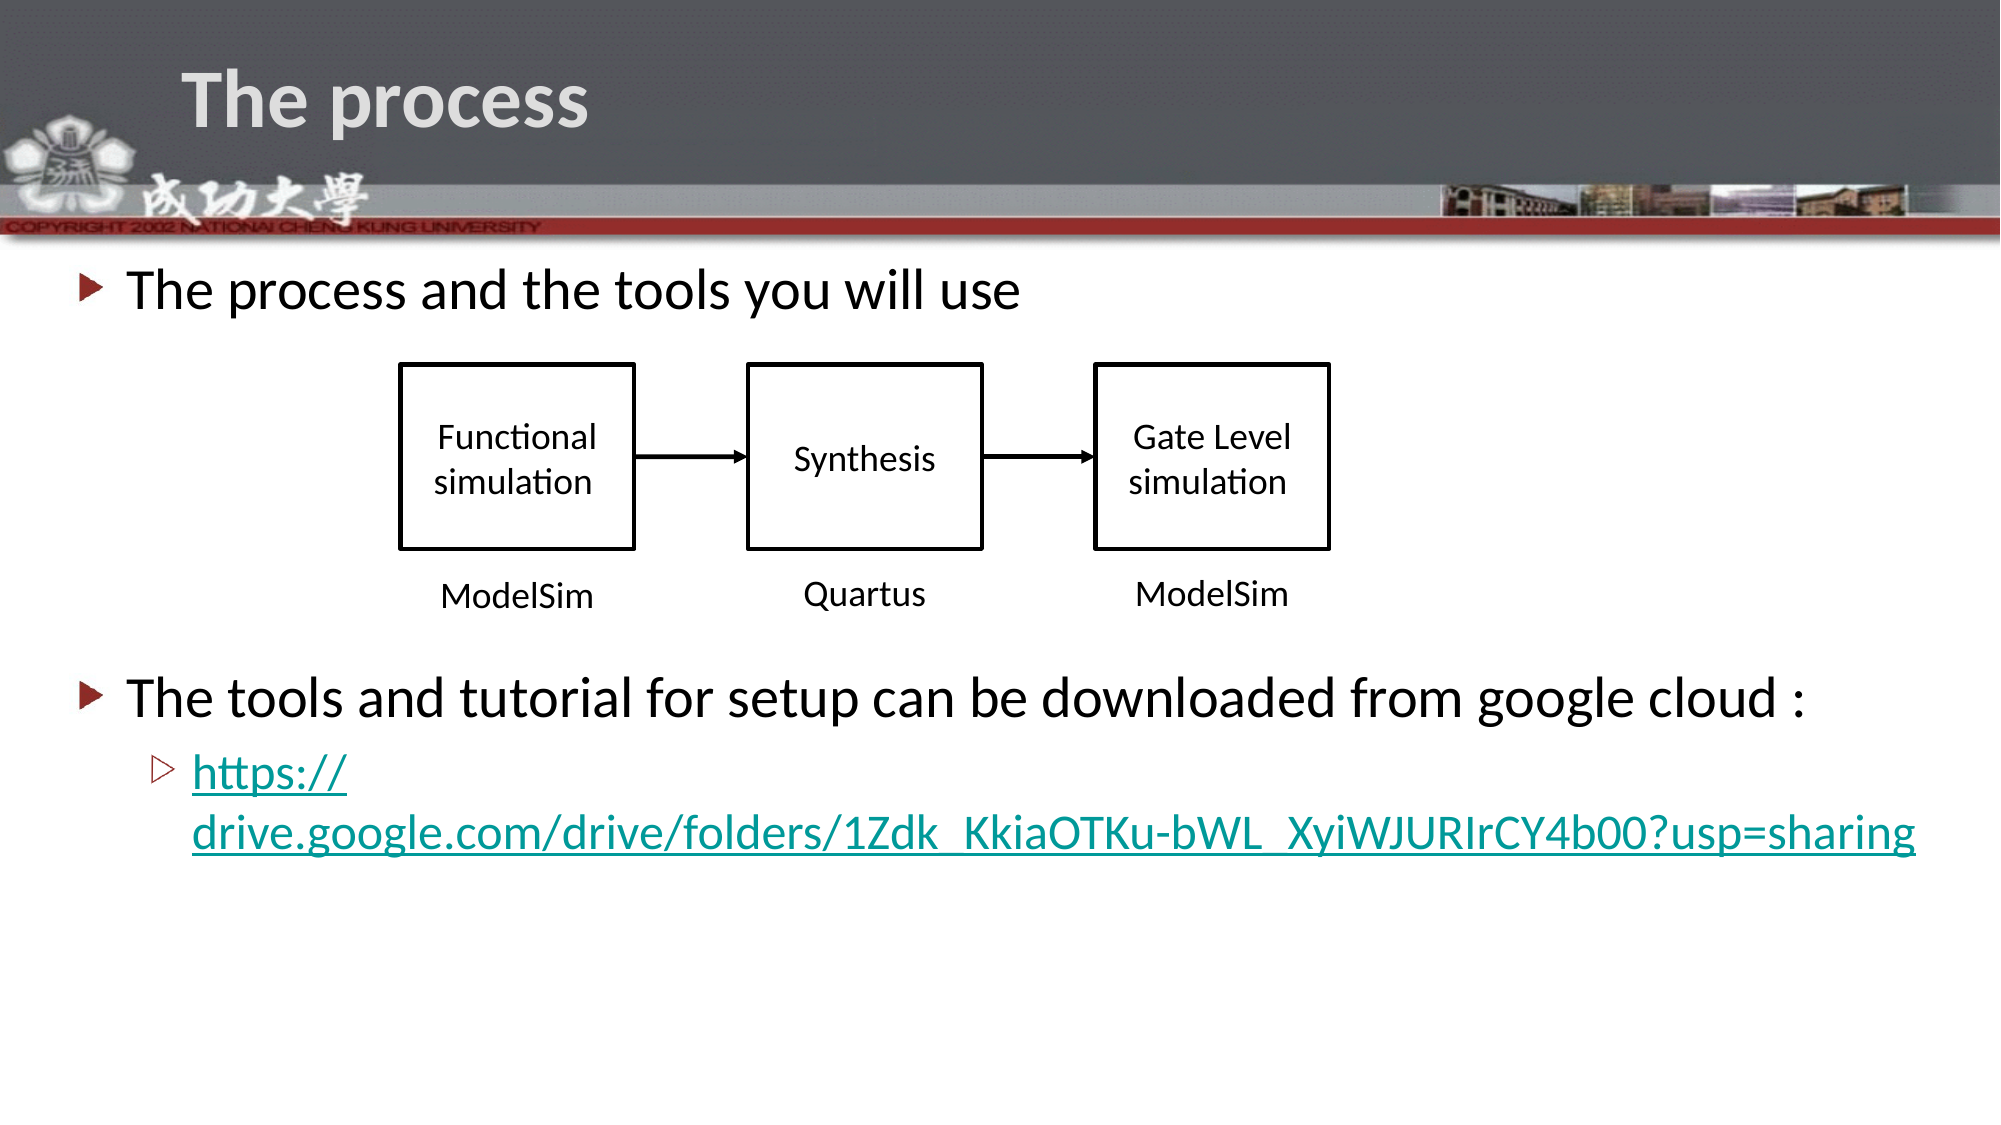

# The process
The process and the tools you will use

The tools and tutorial for setup can be downloaded from google cloud :
https://drive.google.com/drive/folders/1Zdk_KkiaOTKu-bWL_XyiWJURIrCY4b00?usp=sharing

Functional simulation
Synthesis
Gate Level simulation
Quartus
ModelSim
ModelSim